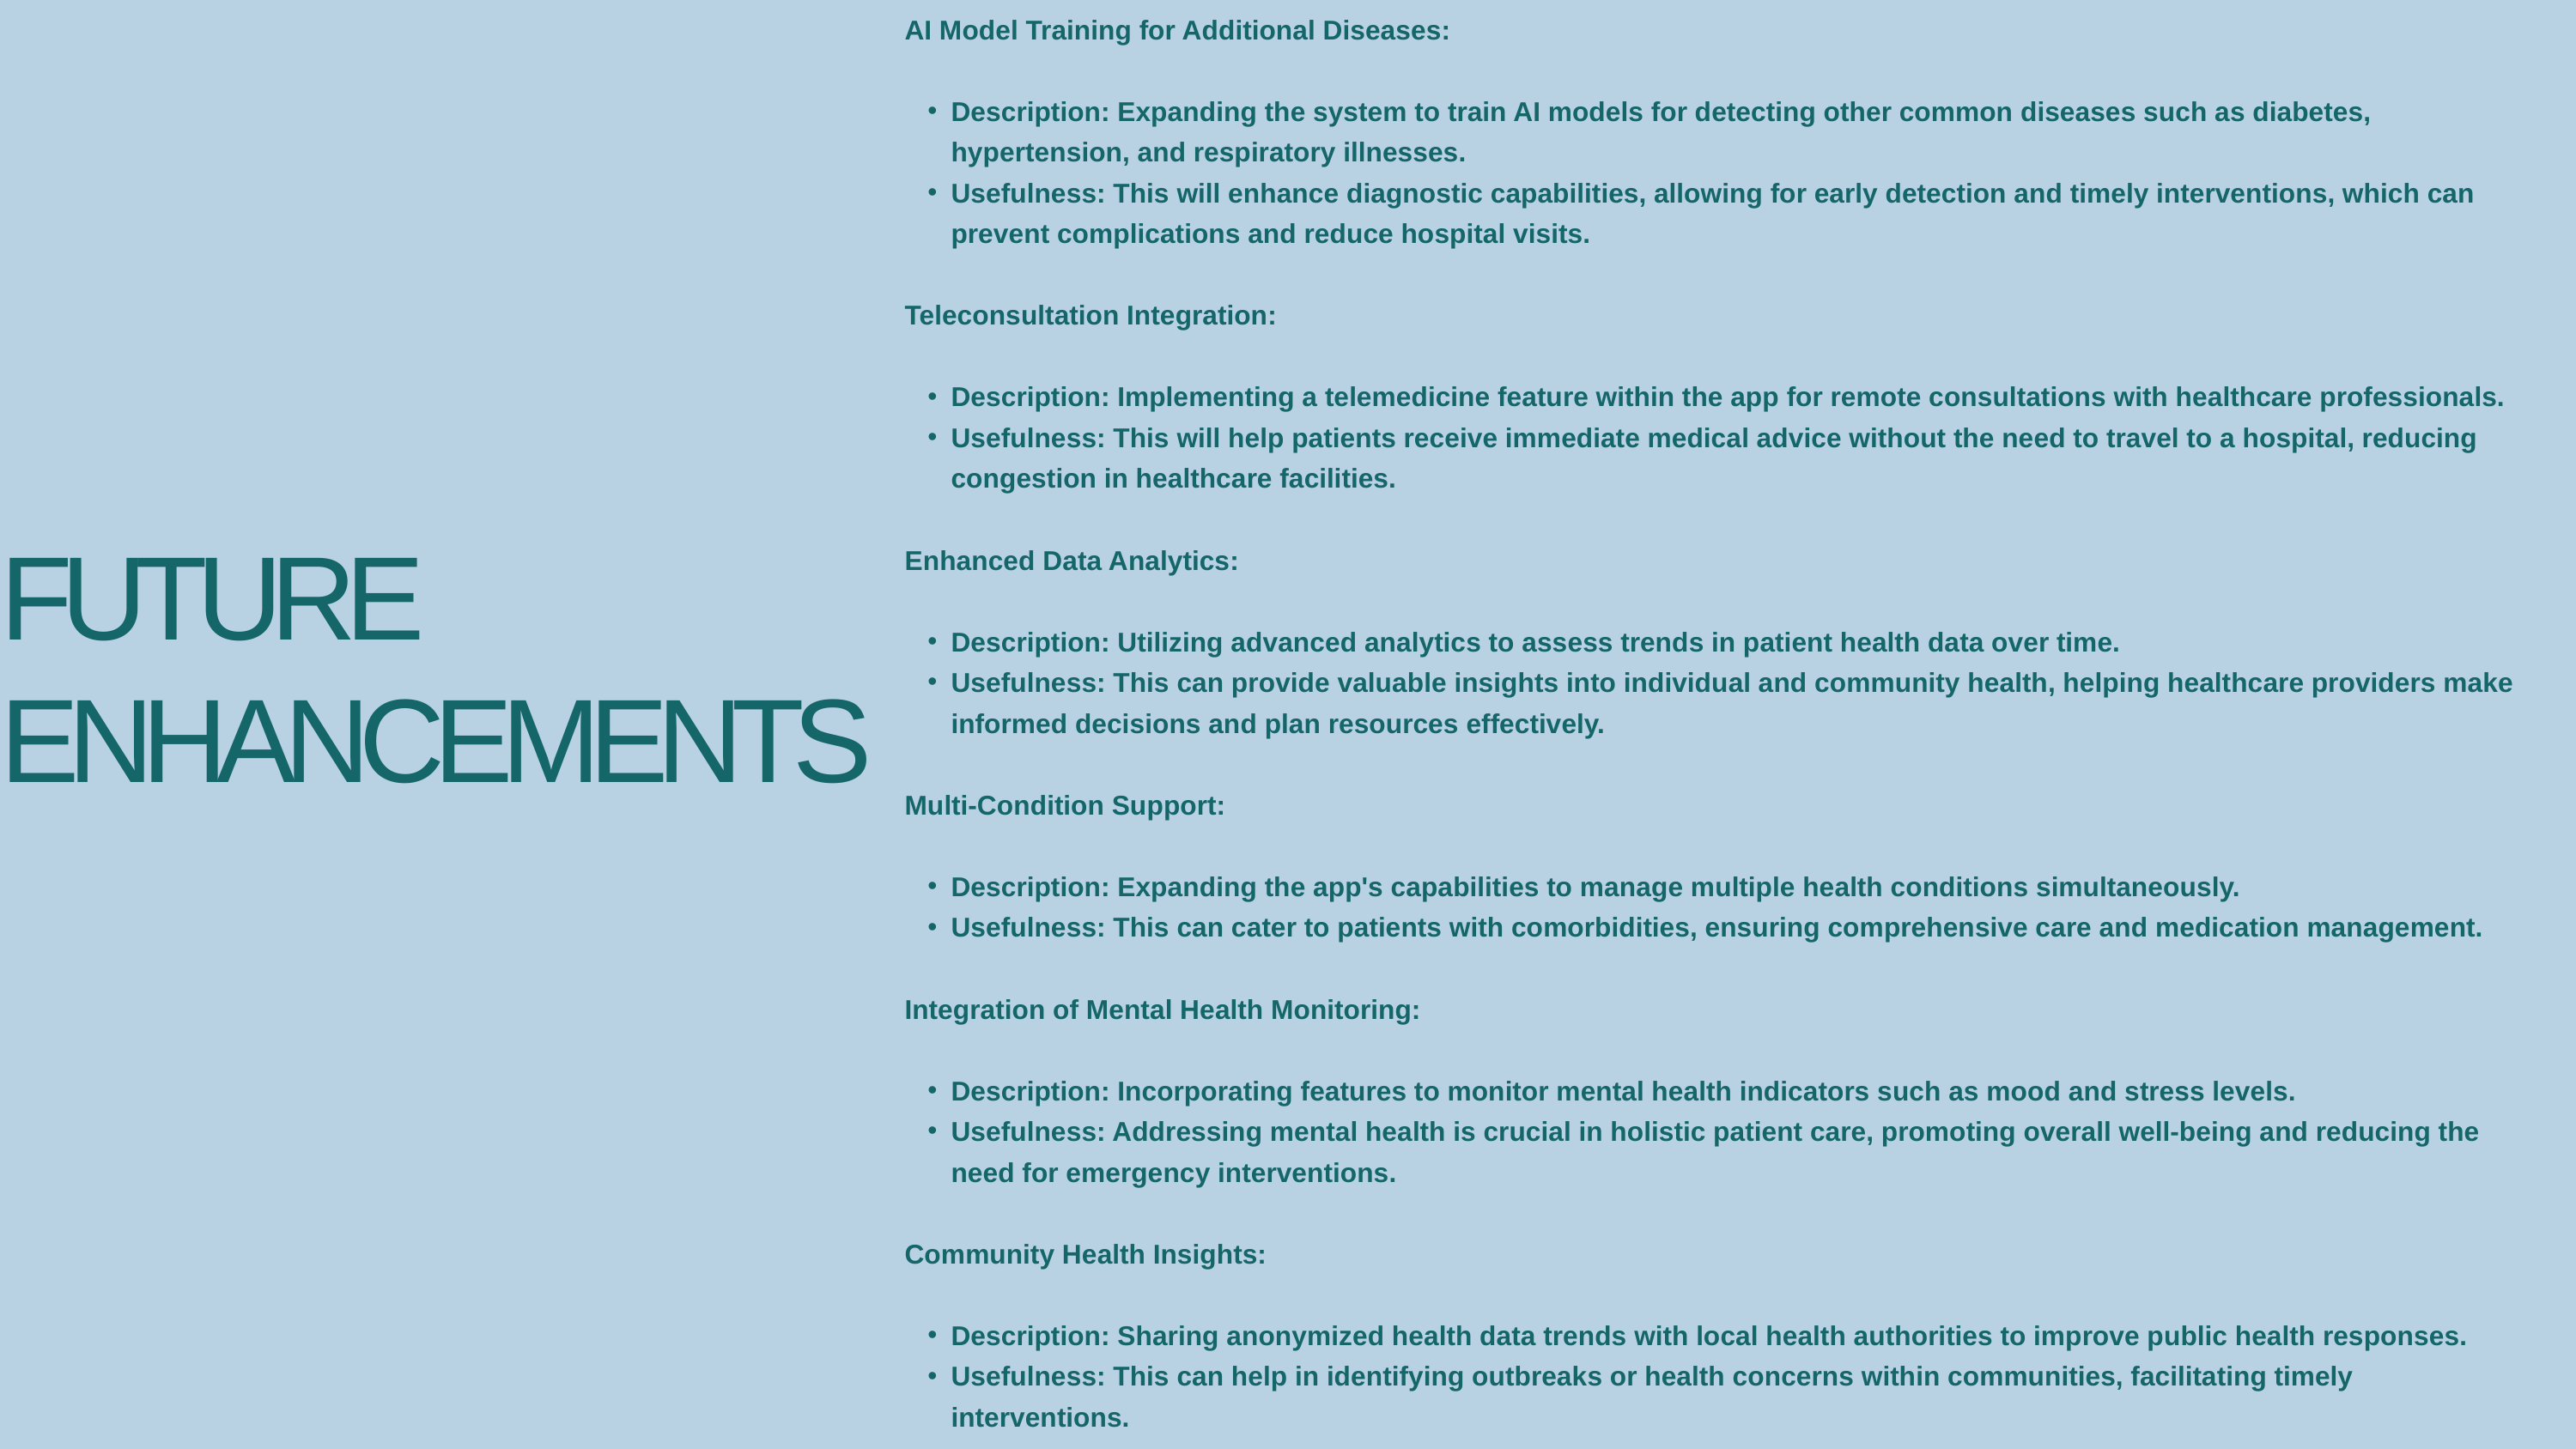

AI Model Training for Additional Diseases:

Description: Expanding the system to train AI models for detecting other common diseases such as diabetes, hypertension, and respiratory illnesses.
Usefulness: This will enhance diagnostic capabilities, allowing for early detection and timely interventions, which can prevent complications and reduce hospital visits.

Teleconsultation Integration:

Description: Implementing a telemedicine feature within the app for remote consultations with healthcare professionals.
Usefulness: This will help patients receive immediate medical advice without the need to travel to a hospital, reducing congestion in healthcare facilities.

Enhanced Data Analytics:

Description: Utilizing advanced analytics to assess trends in patient health data over time.
Usefulness: This can provide valuable insights into individual and community health, helping healthcare providers make informed decisions and plan resources effectively.

Multi-Condition Support:

Description: Expanding the app's capabilities to manage multiple health conditions simultaneously.
Usefulness: This can cater to patients with comorbidities, ensuring comprehensive care and medication management.

Integration of Mental Health Monitoring:

Description: Incorporating features to monitor mental health indicators such as mood and stress levels.
Usefulness: Addressing mental health is crucial in holistic patient care, promoting overall well-being and reducing the need for emergency interventions.

Community Health Insights:

Description: Sharing anonymized health data trends with local health authorities to improve public health responses.
Usefulness: This can help in identifying outbreaks or health concerns within communities, facilitating timely interventions.
FUTURE ENHANCEMENTS